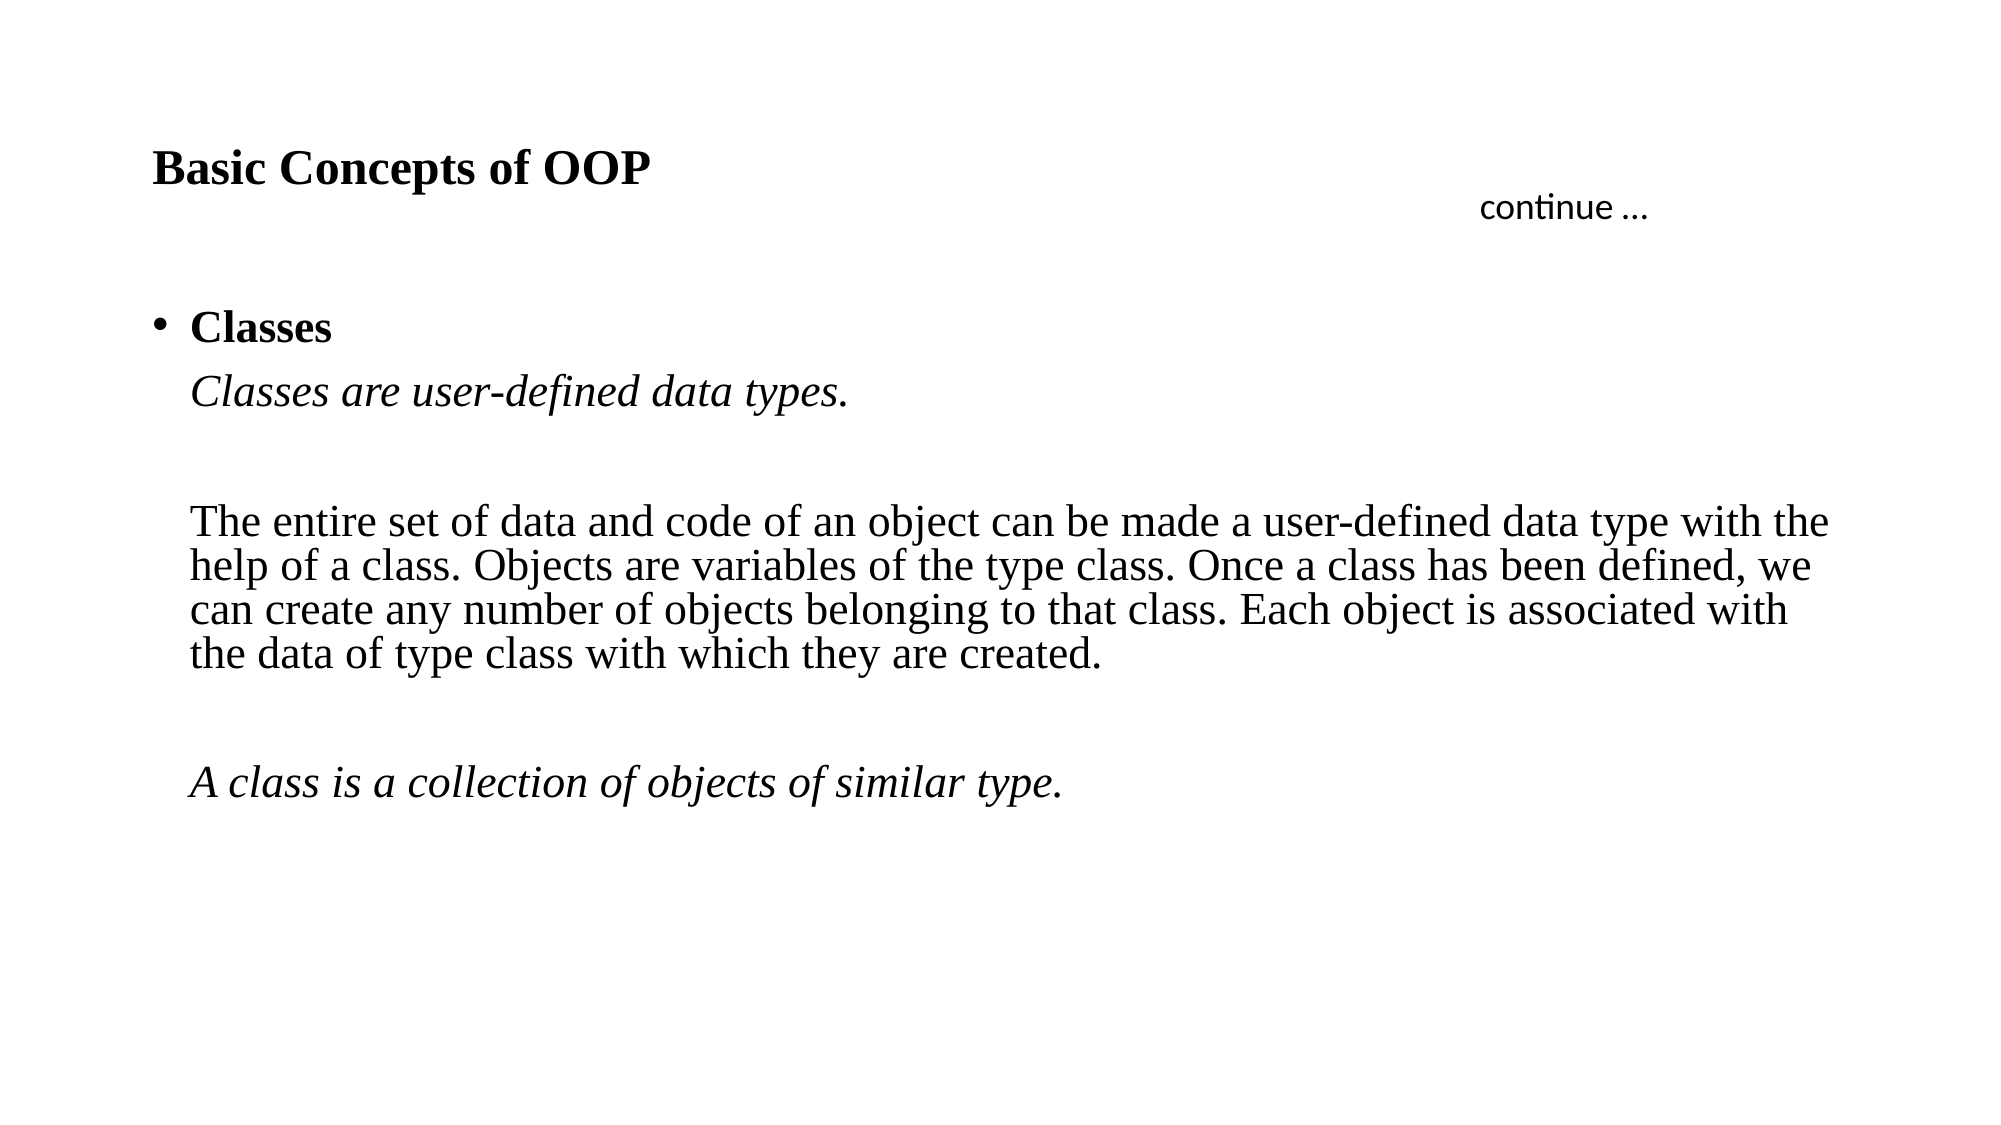

# Basic Concepts of OOP
continue …
Classes
	Classes are user-defined data types.

	The entire set of data and code of an object can be made a user-defined data type with the help of a class. Objects are variables of the type class. Once a class has been defined, we can create any number of objects belonging to that class. Each object is associated with the data of type class with which they are created.

	A class is a collection of objects of similar type.